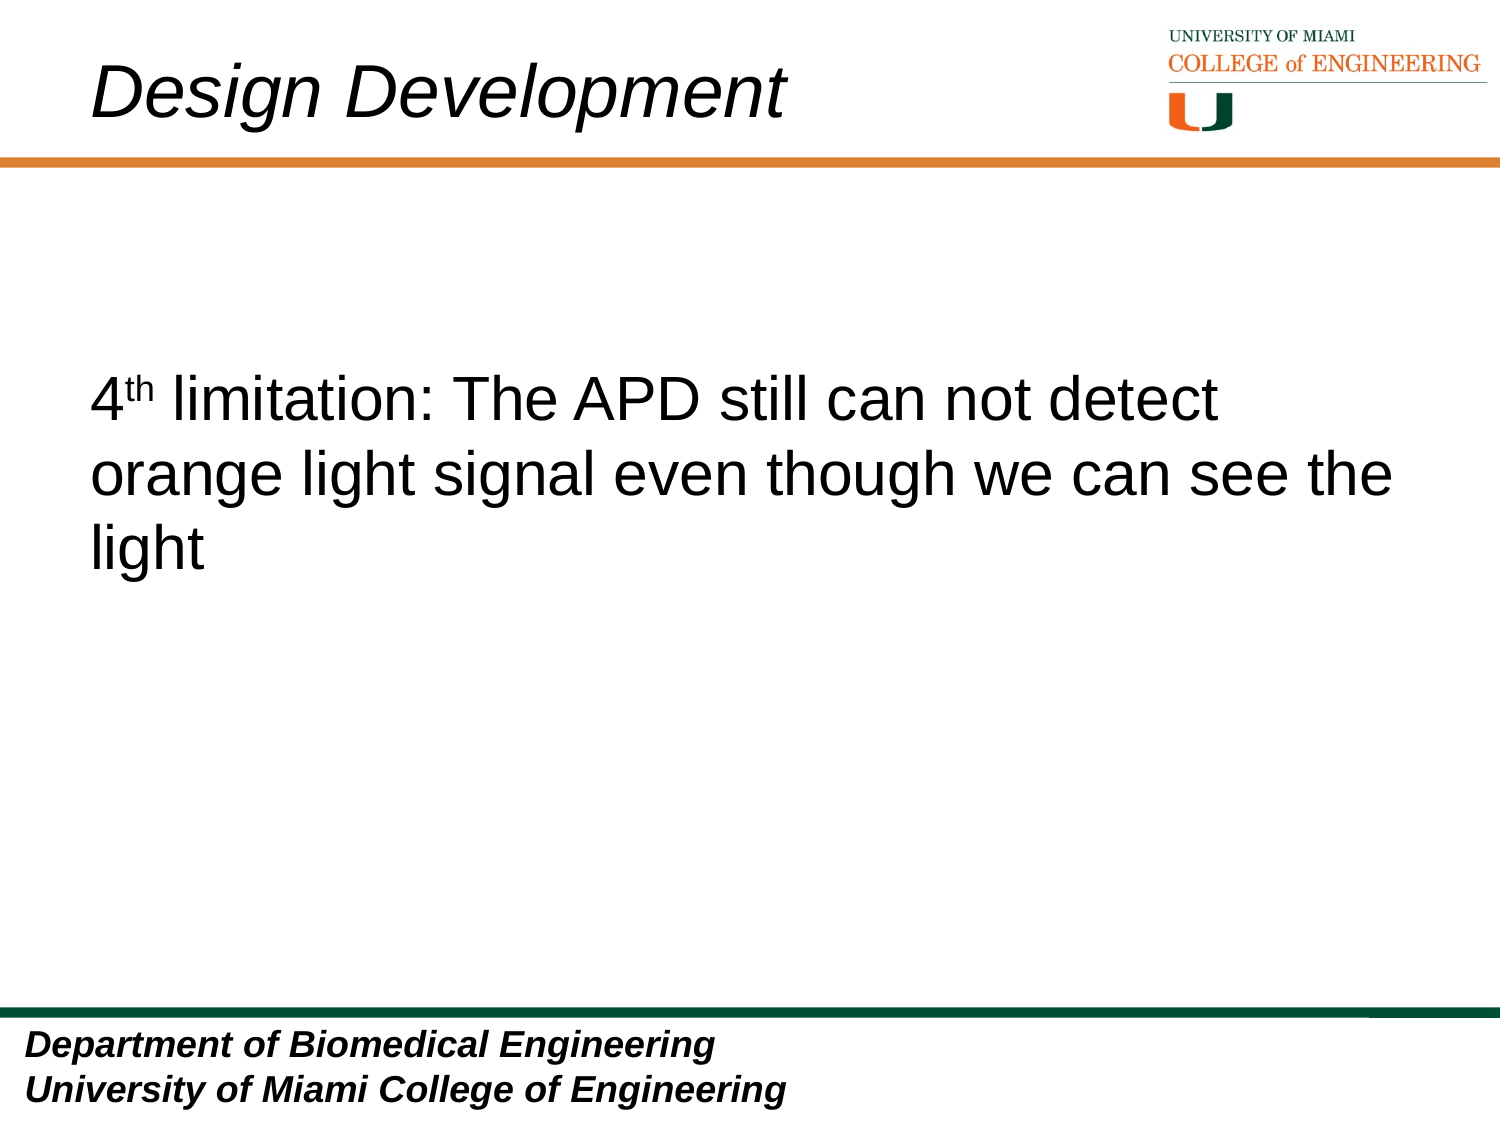

# Design Development
4th limitation: The APD still can not detect orange light signal even though we can see the light